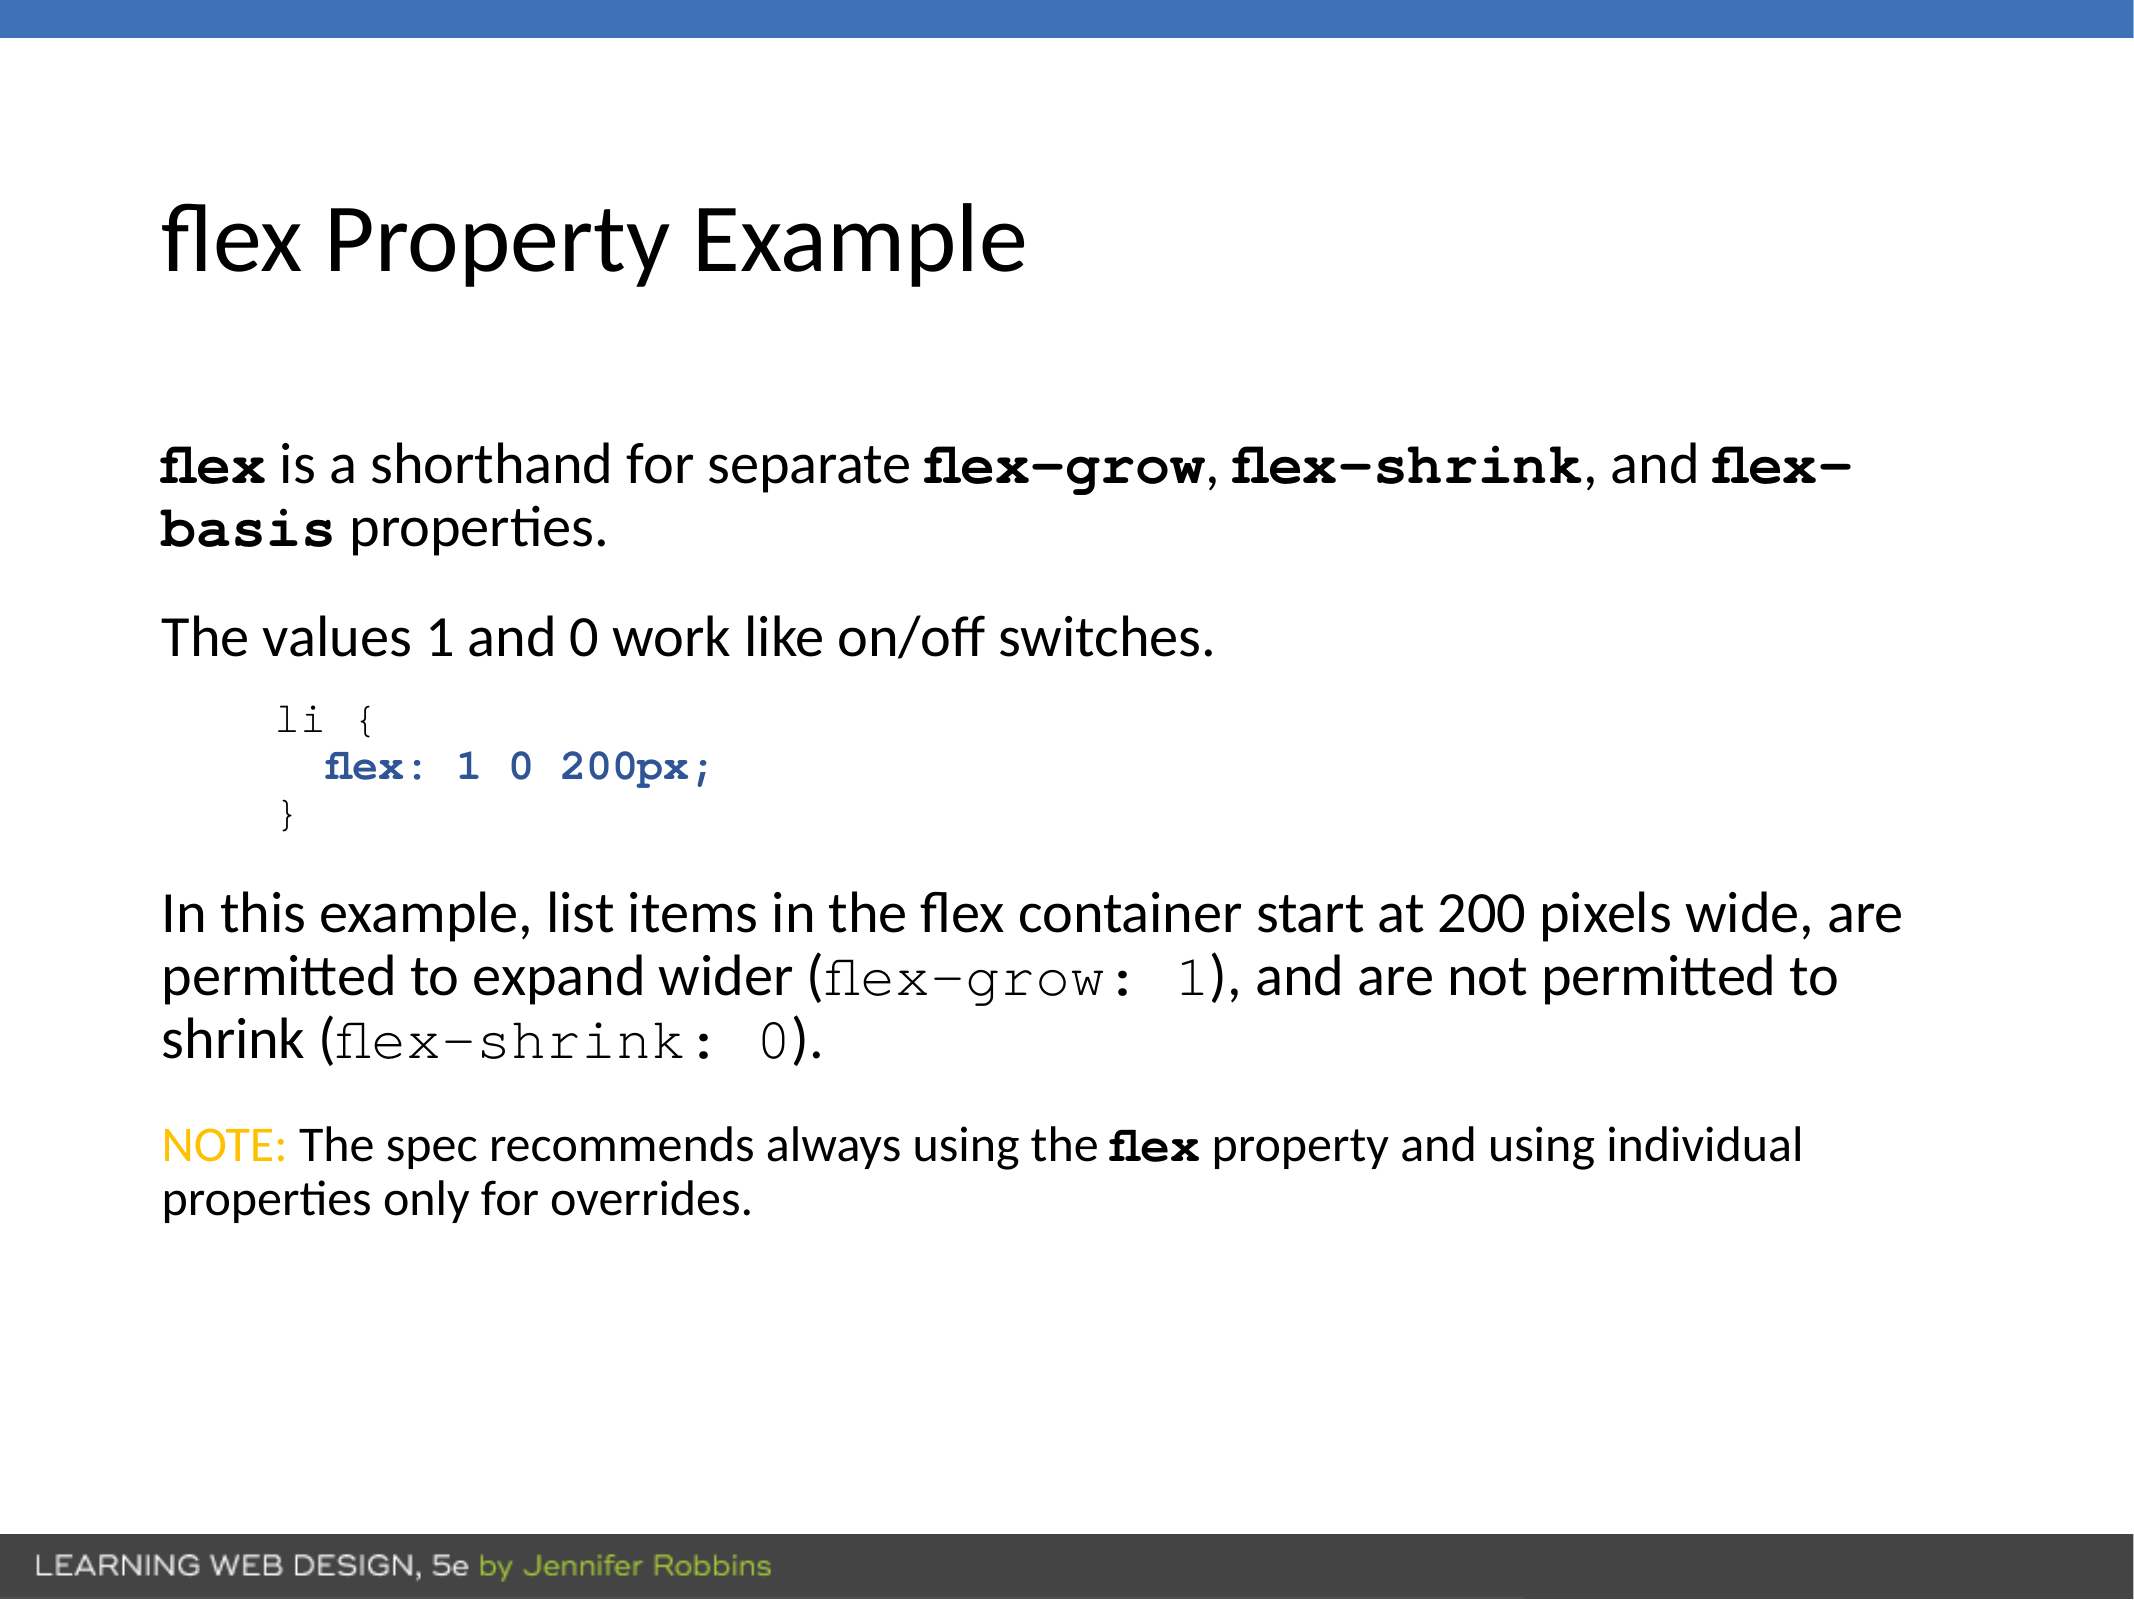

# flex Property Example
flex is a shorthand for separate flex-grow, flex-shrink, and flex-basis properties.
The values 1 and 0 work like on/off switches.
li {
  flex: 1 0 200px;
}
In this example, list items in the flex container start at 200 pixels wide, are permitted to expand wider (flex-grow: 1), and are not permitted to shrink (flex-shrink: 0).
NOTE: The spec recommends always using the flex property and using individual properties only for overrides.